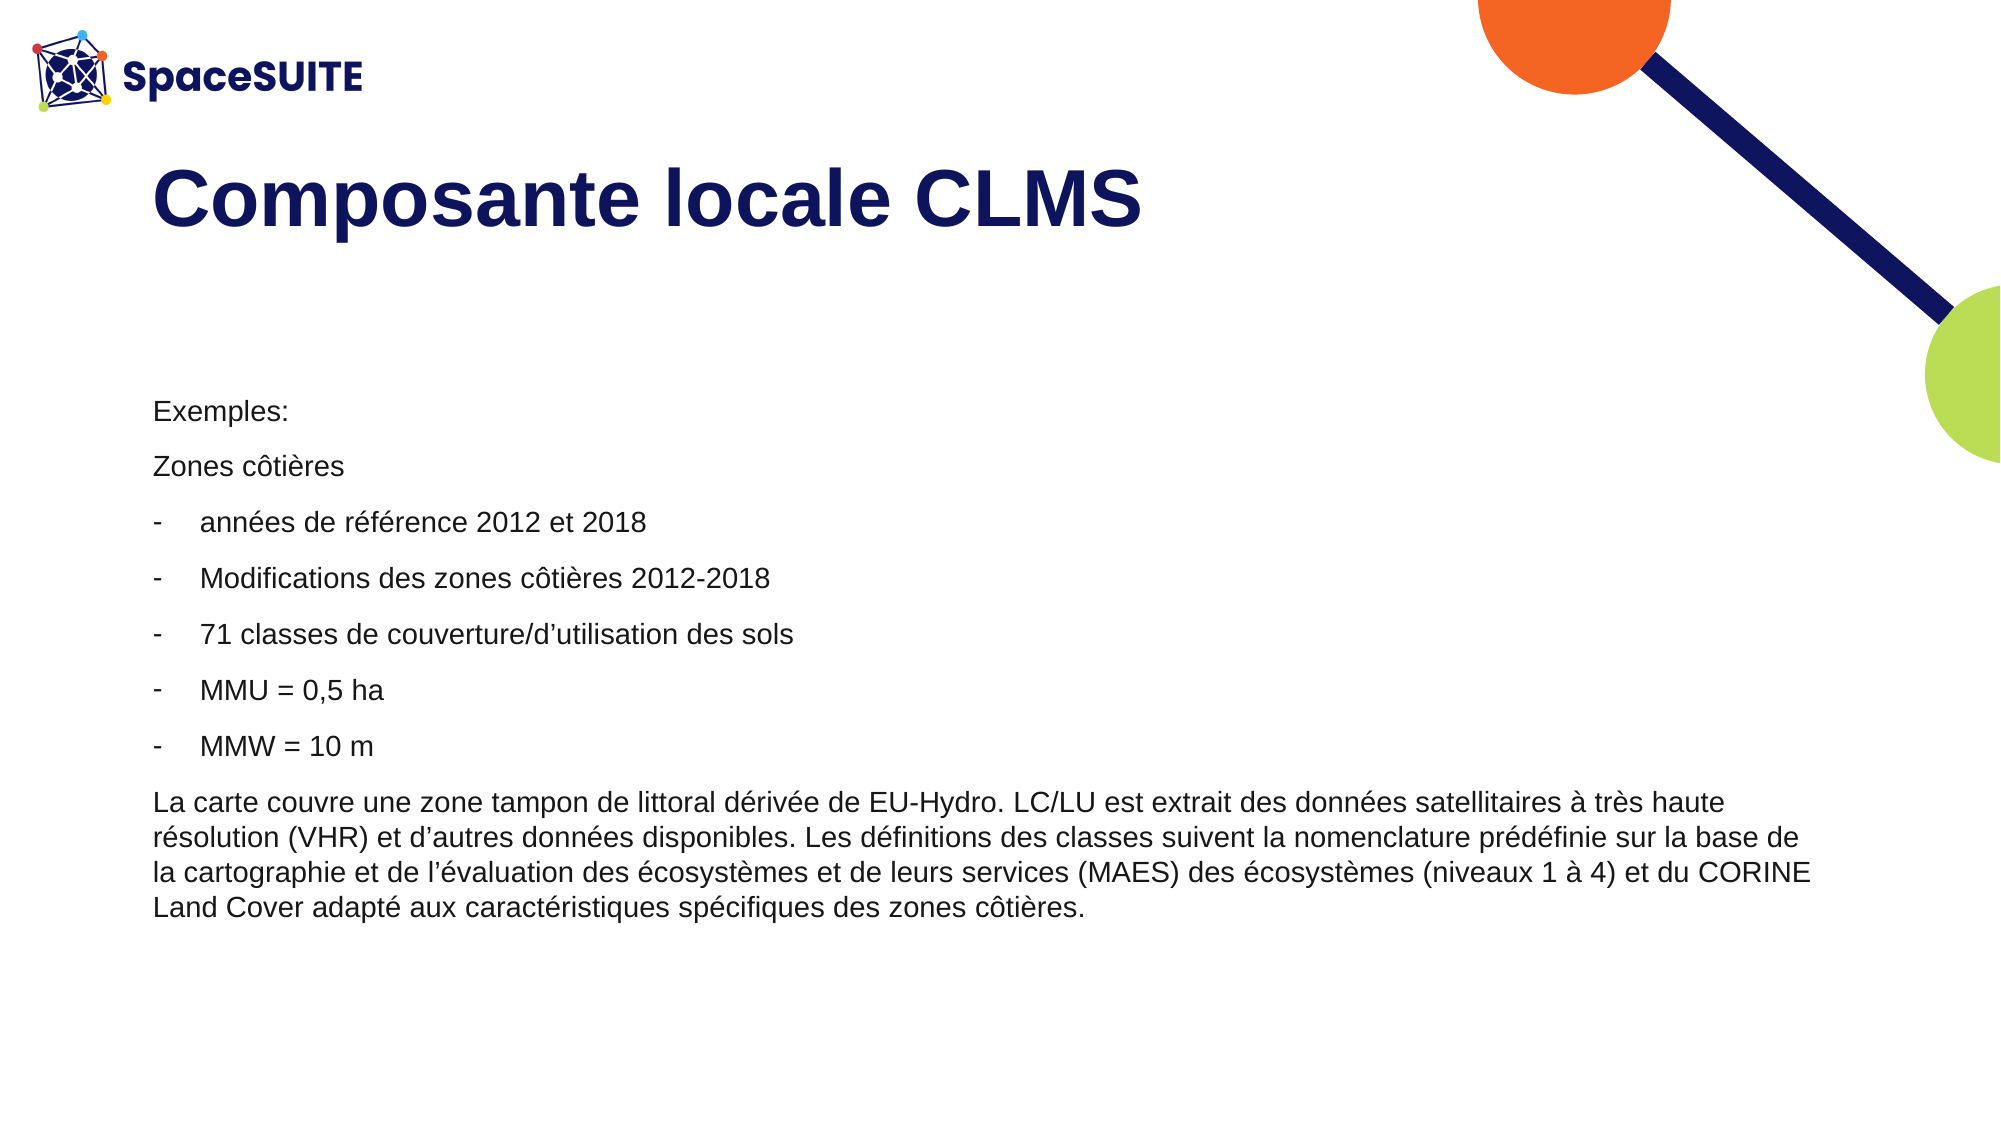

# Composante locale CLMS

Exemples:
Zones côtières
années de référence 2012 et 2018
Modifications des zones côtières 2012-2018
71 classes de couverture/d’utilisation des sols
MMU = 0,5 ha
MMW = 10 m
La carte couvre une zone tampon de littoral dérivée de EU-Hydro. LC/LU est extrait des données satellitaires à très haute résolution (VHR) et d’autres données disponibles. Les définitions des classes suivent la nomenclature prédéfinie sur la base de la cartographie et de l’évaluation des écosystèmes et de leurs services (MAES) des écosystèmes (niveaux 1 à 4) et du CORINE Land Cover adapté aux caractéristiques spécifiques des zones côtières.